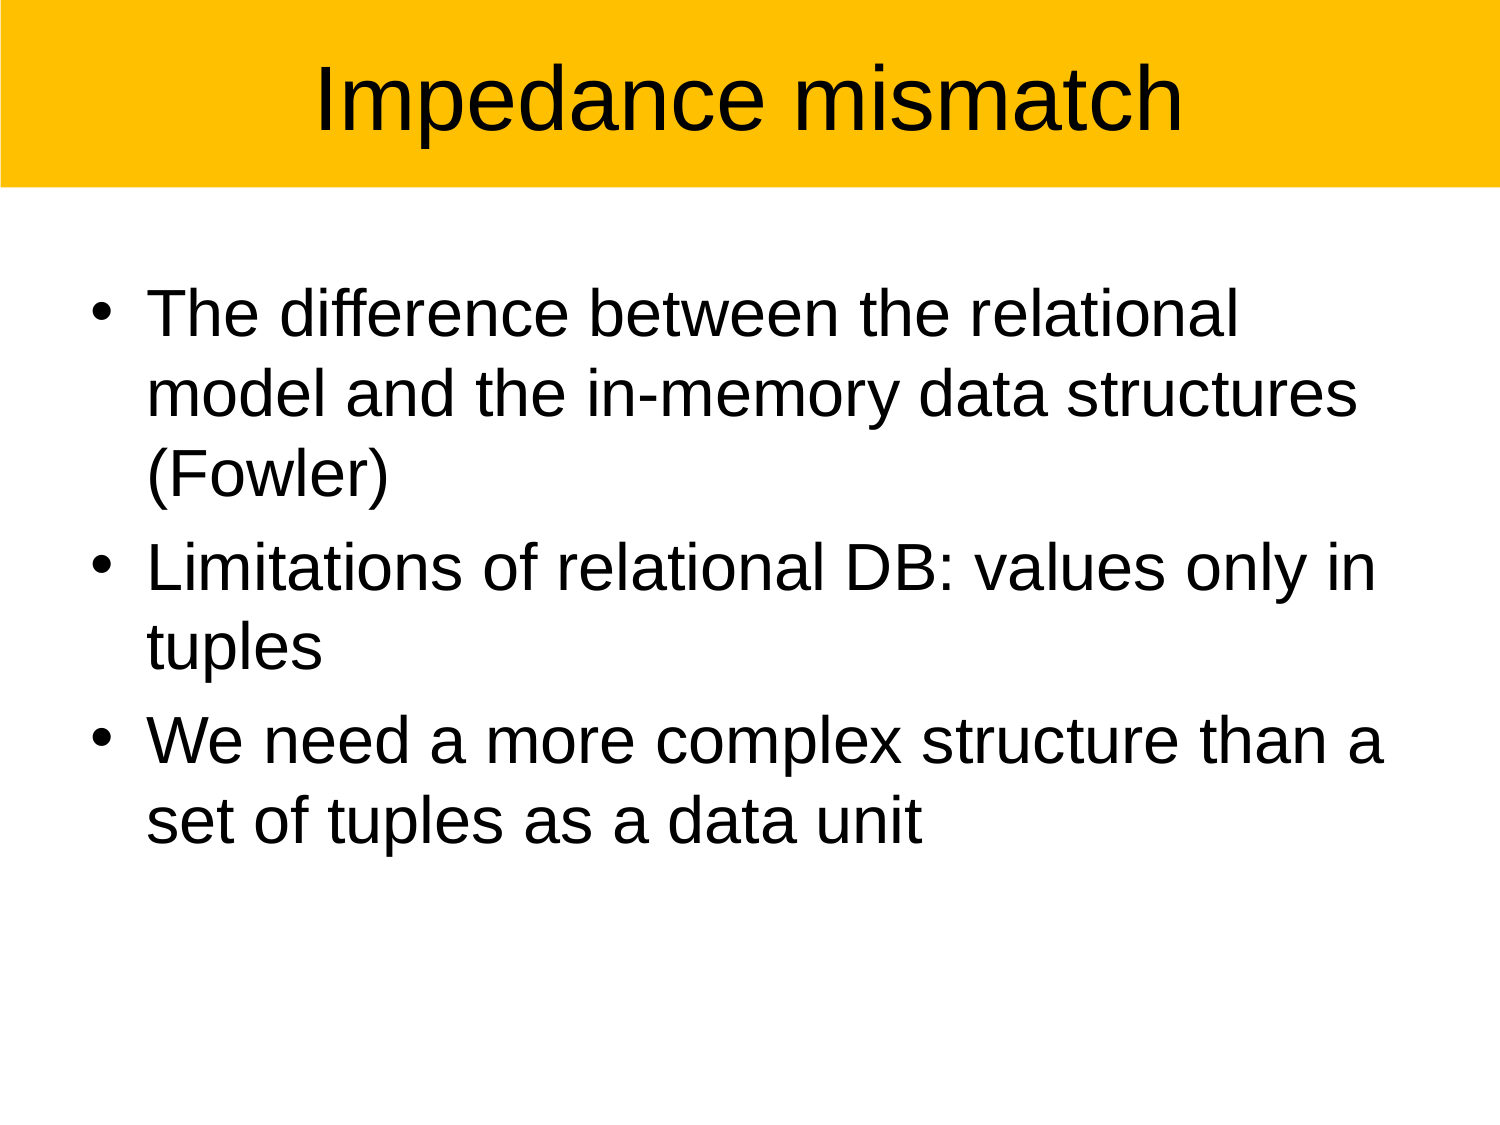

Impedance mismatch
The difference between the relational model and the in-memory data structures (Fowler)
Limitations of relational DB: values only in tuples
We need a more complex structure than a set of tuples as a data unit